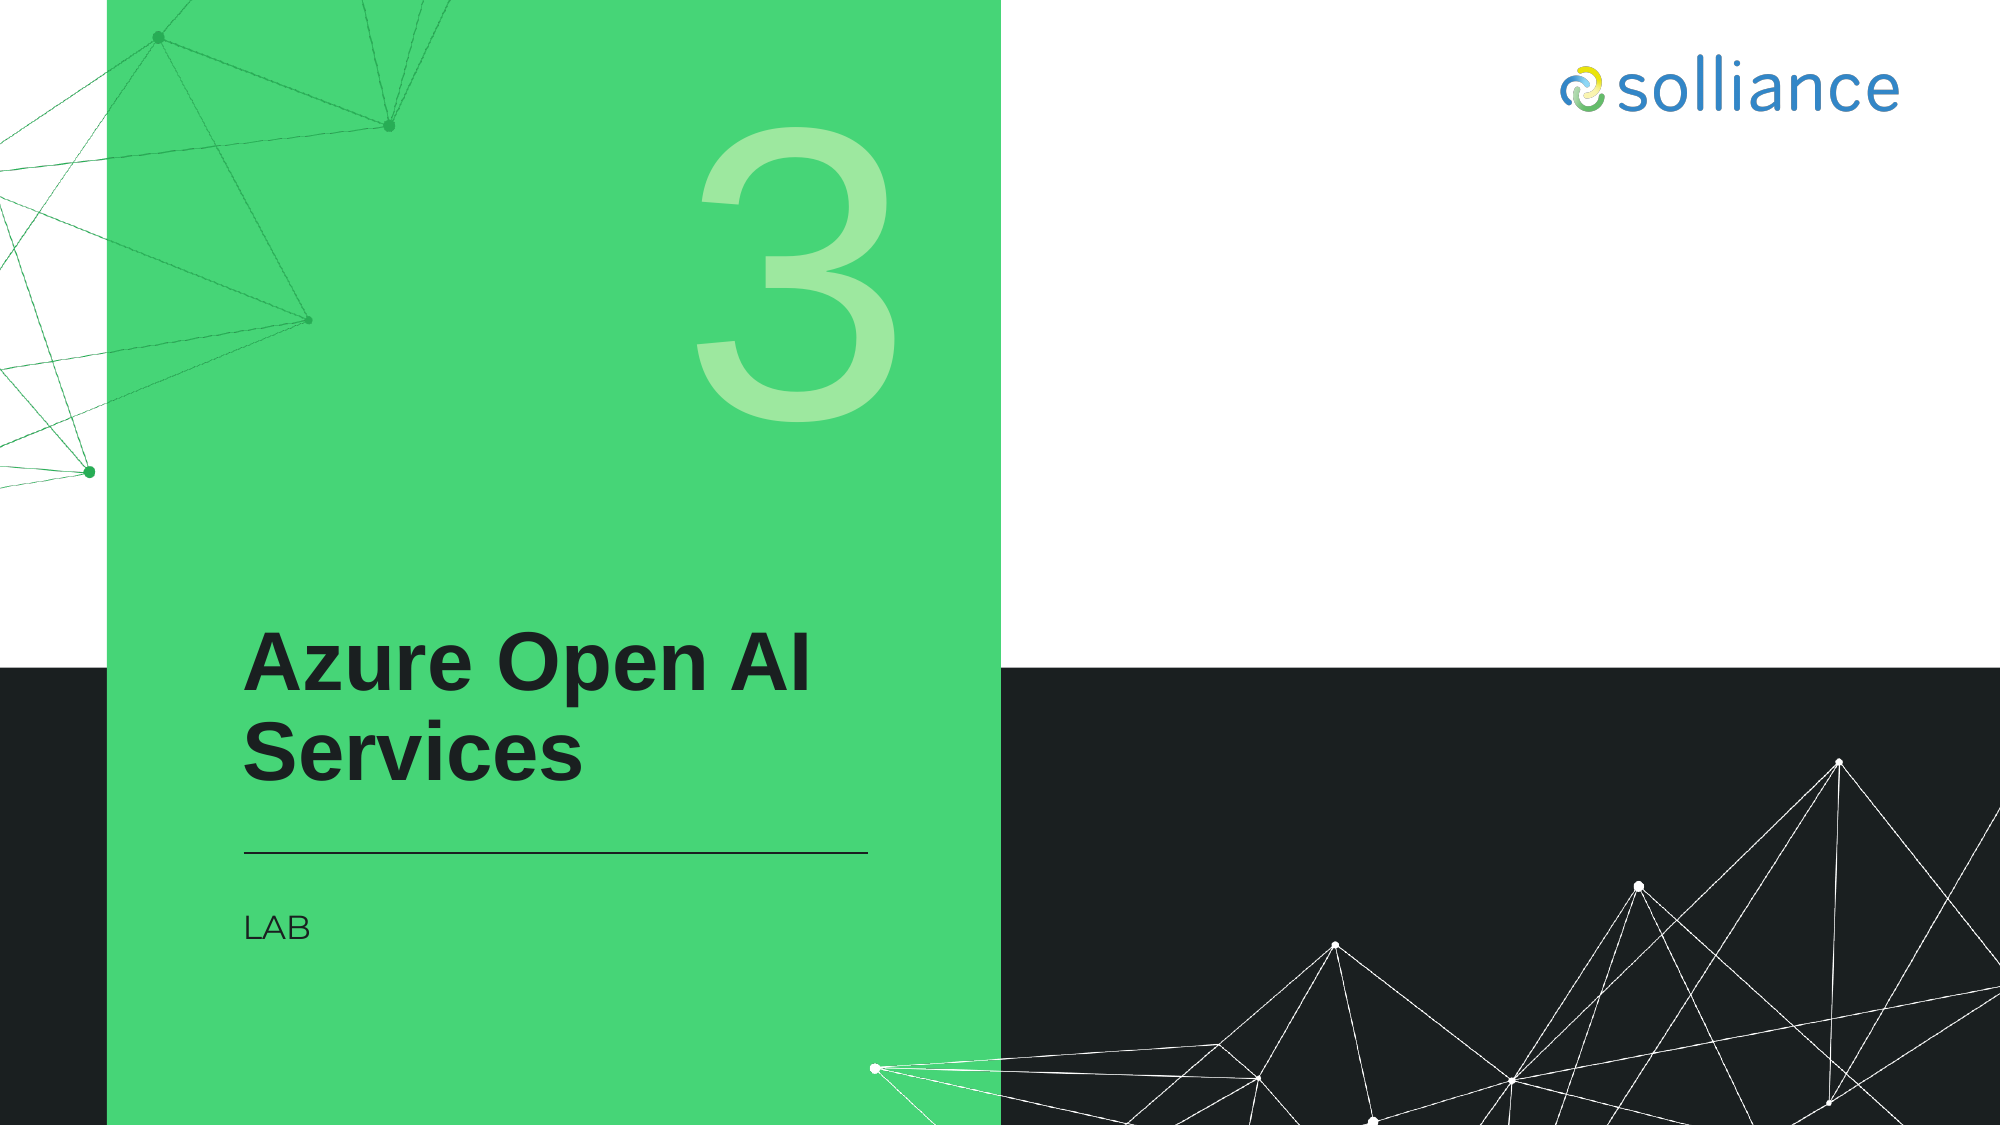

3
# Azure Open AI Services
LAB